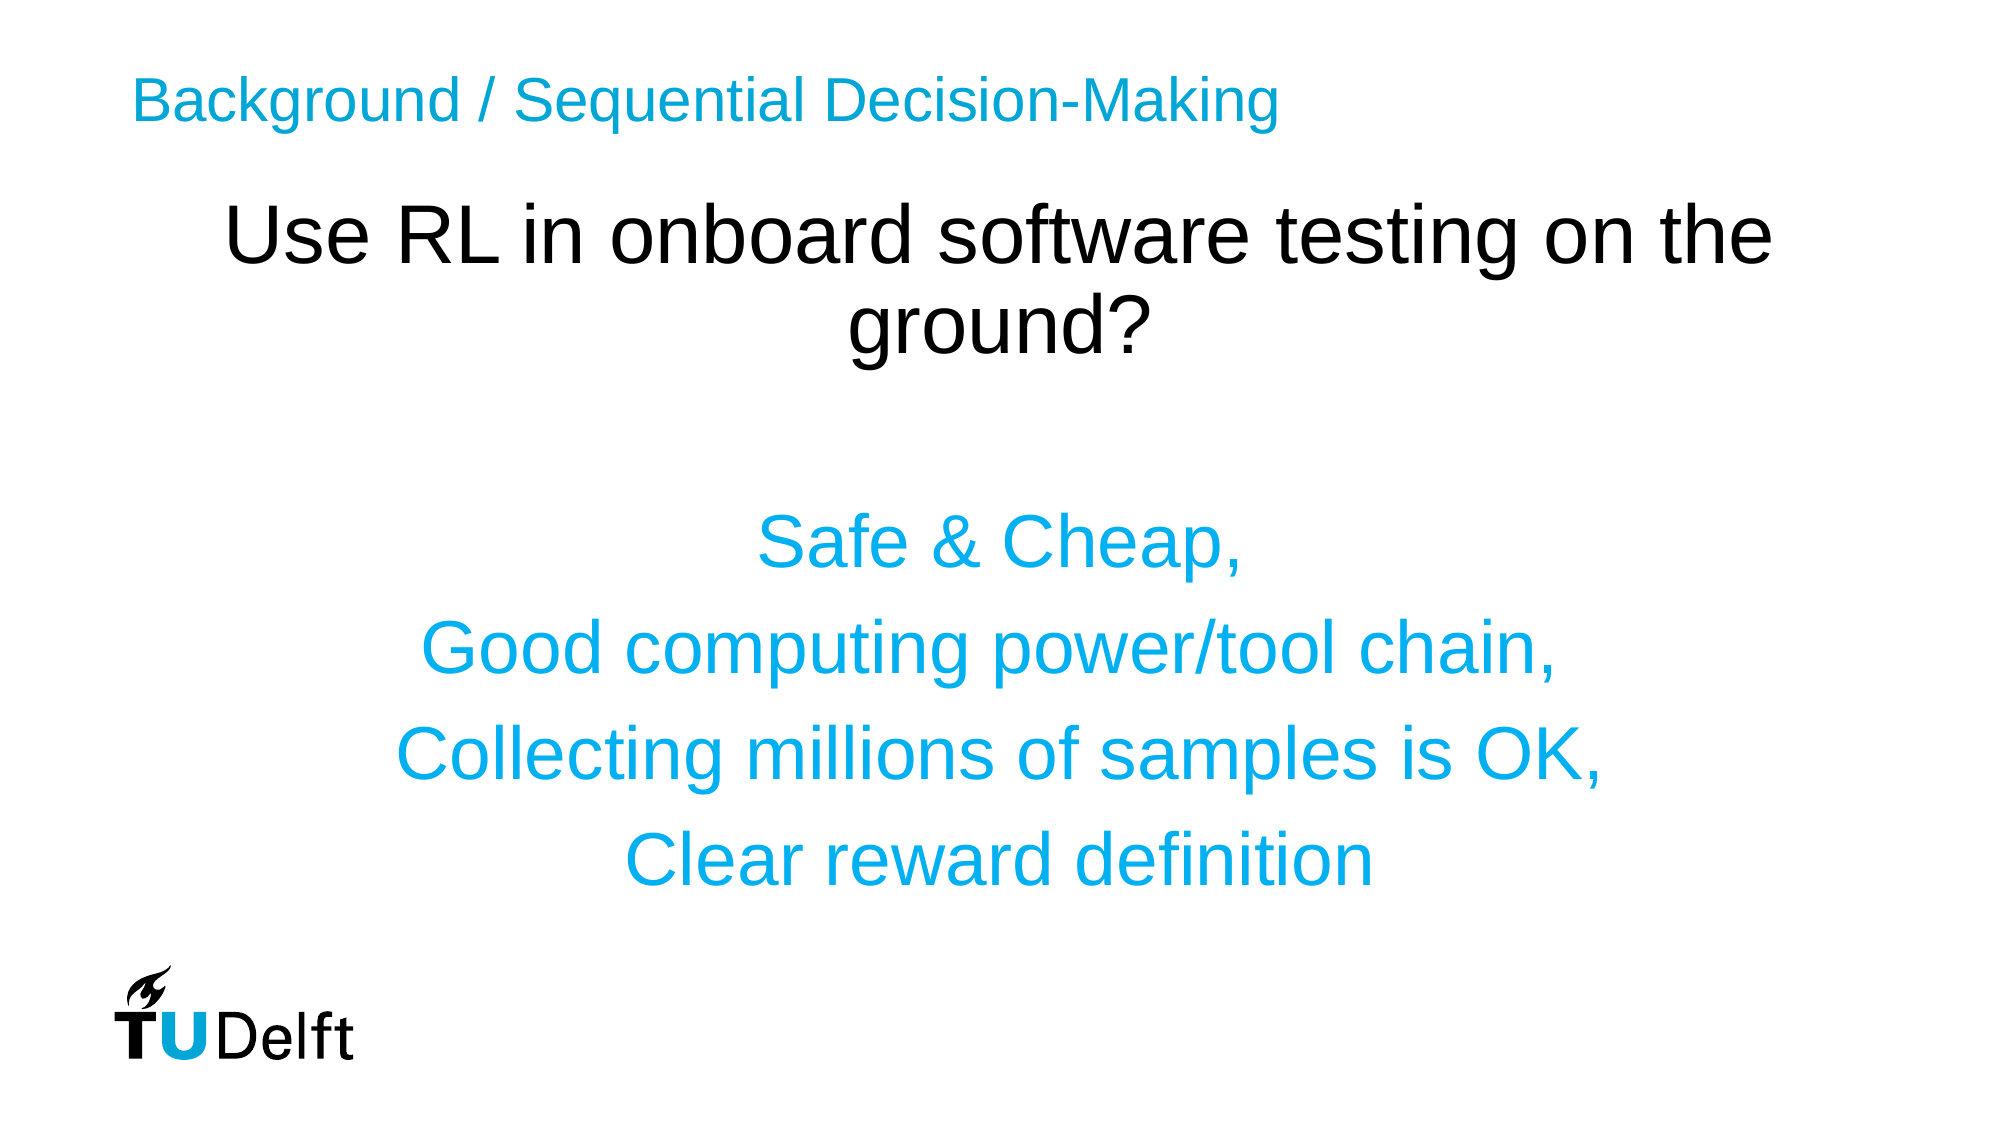

Background / Sequential Decision-Making
Use RL in onboard software testing on the ground?

Safe & Cheap,
Good computing power/tool chain,
Collecting millions of samples is OK,
Clear reward definition